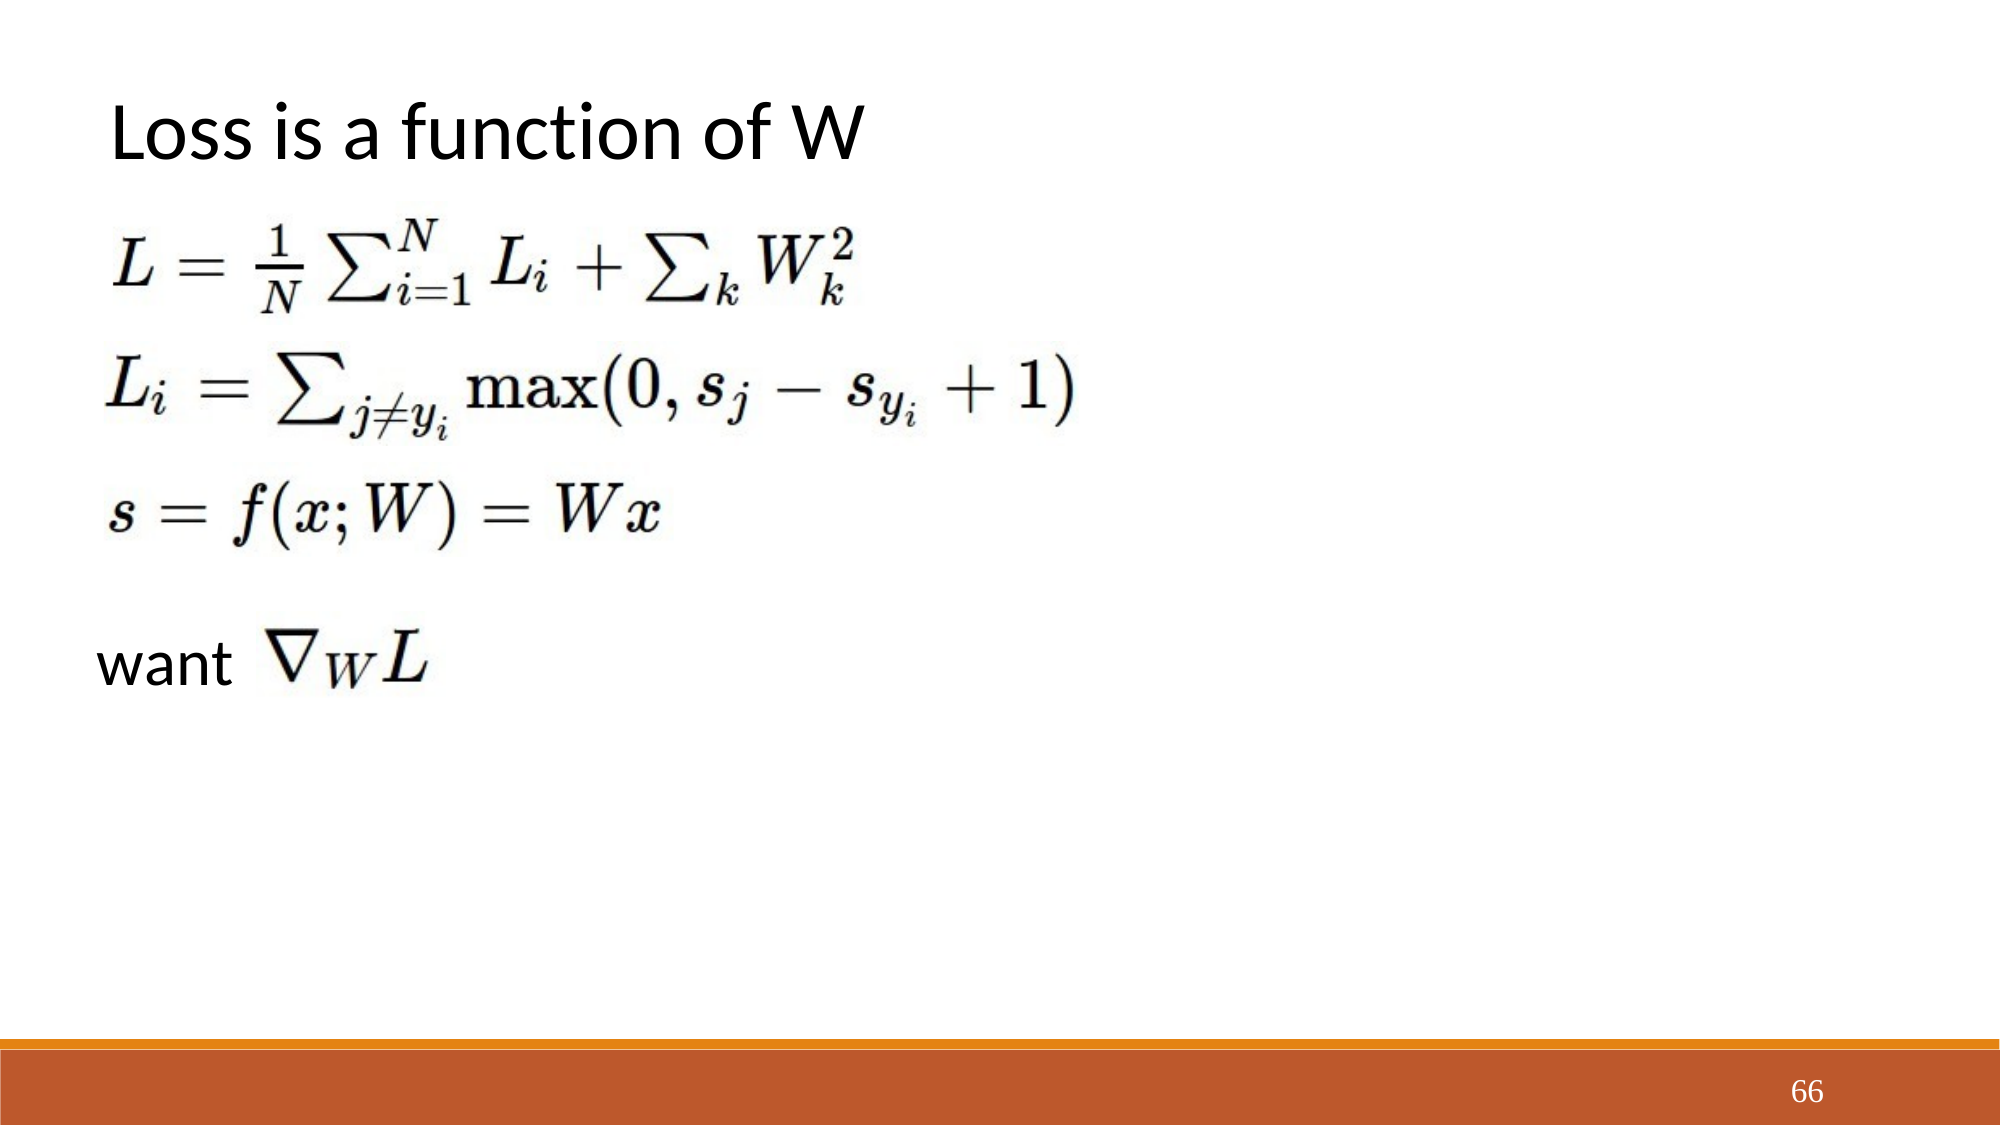

Loss is a function of W

want
66